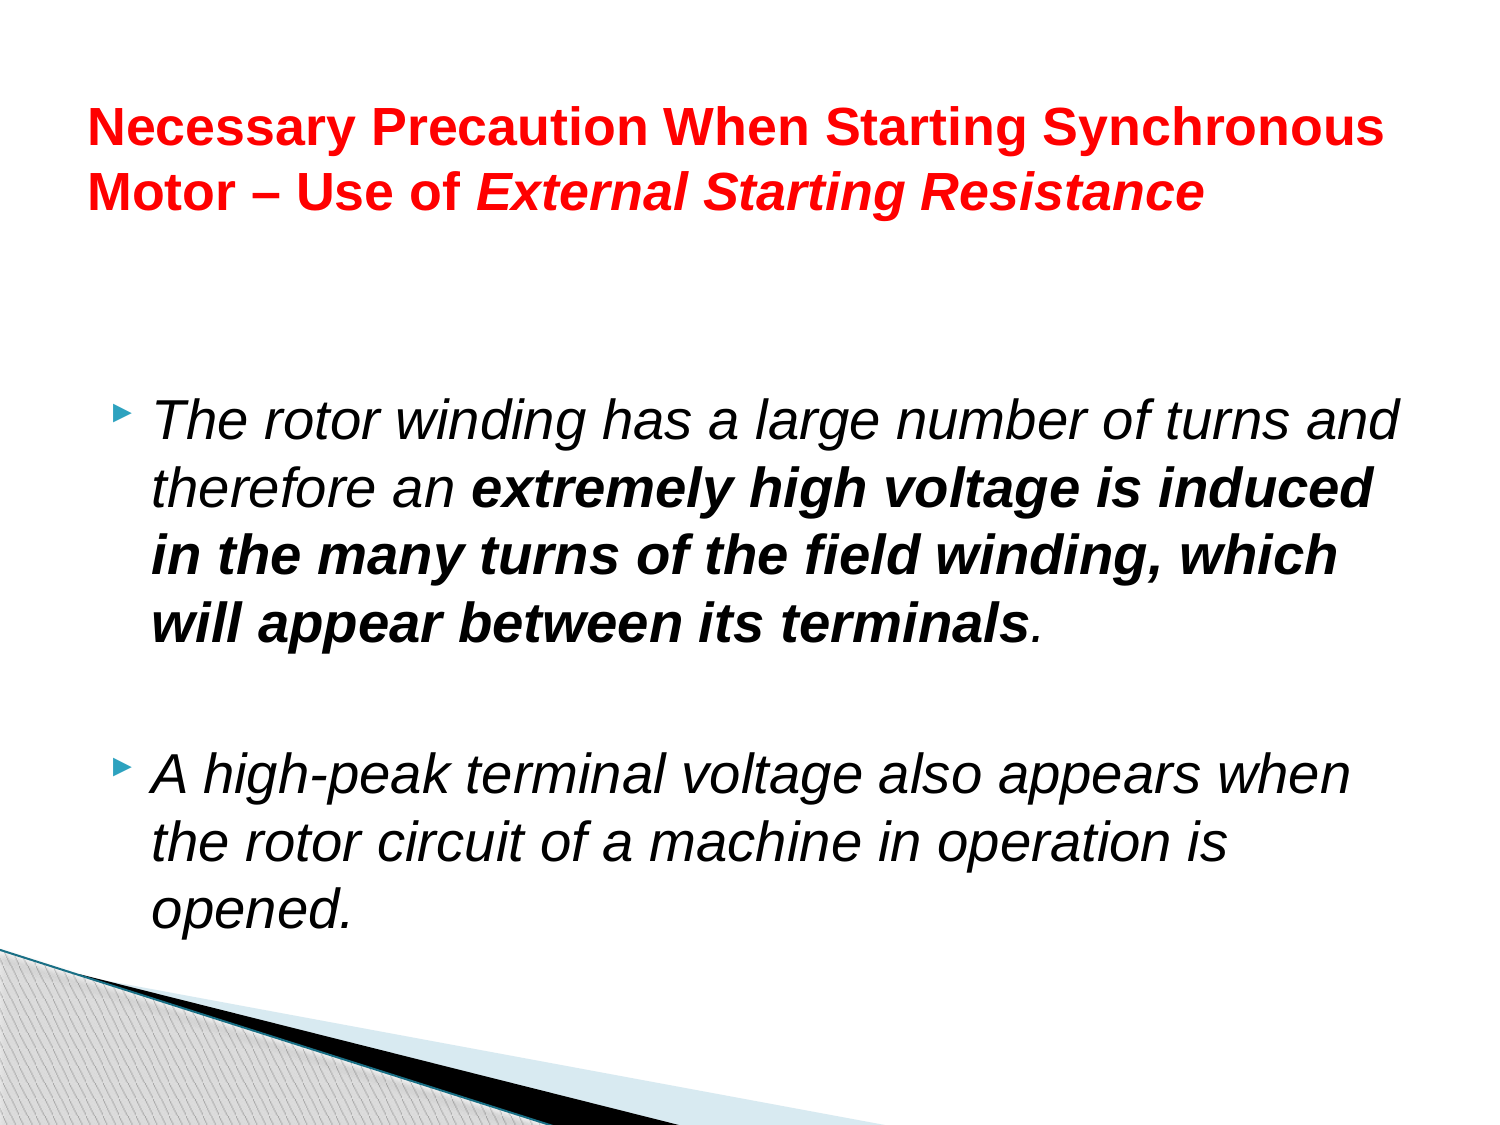

# Necessary Precaution When Starting Synchronous Motor – Use of External Starting Resistance

The rotor winding has a large number of turns and therefore an extremely high voltage is induced in the many turns of the field winding, which will appear between its terminals.

A high-peak terminal voltage also appears when the rotor circuit of a machine in operation is opened.